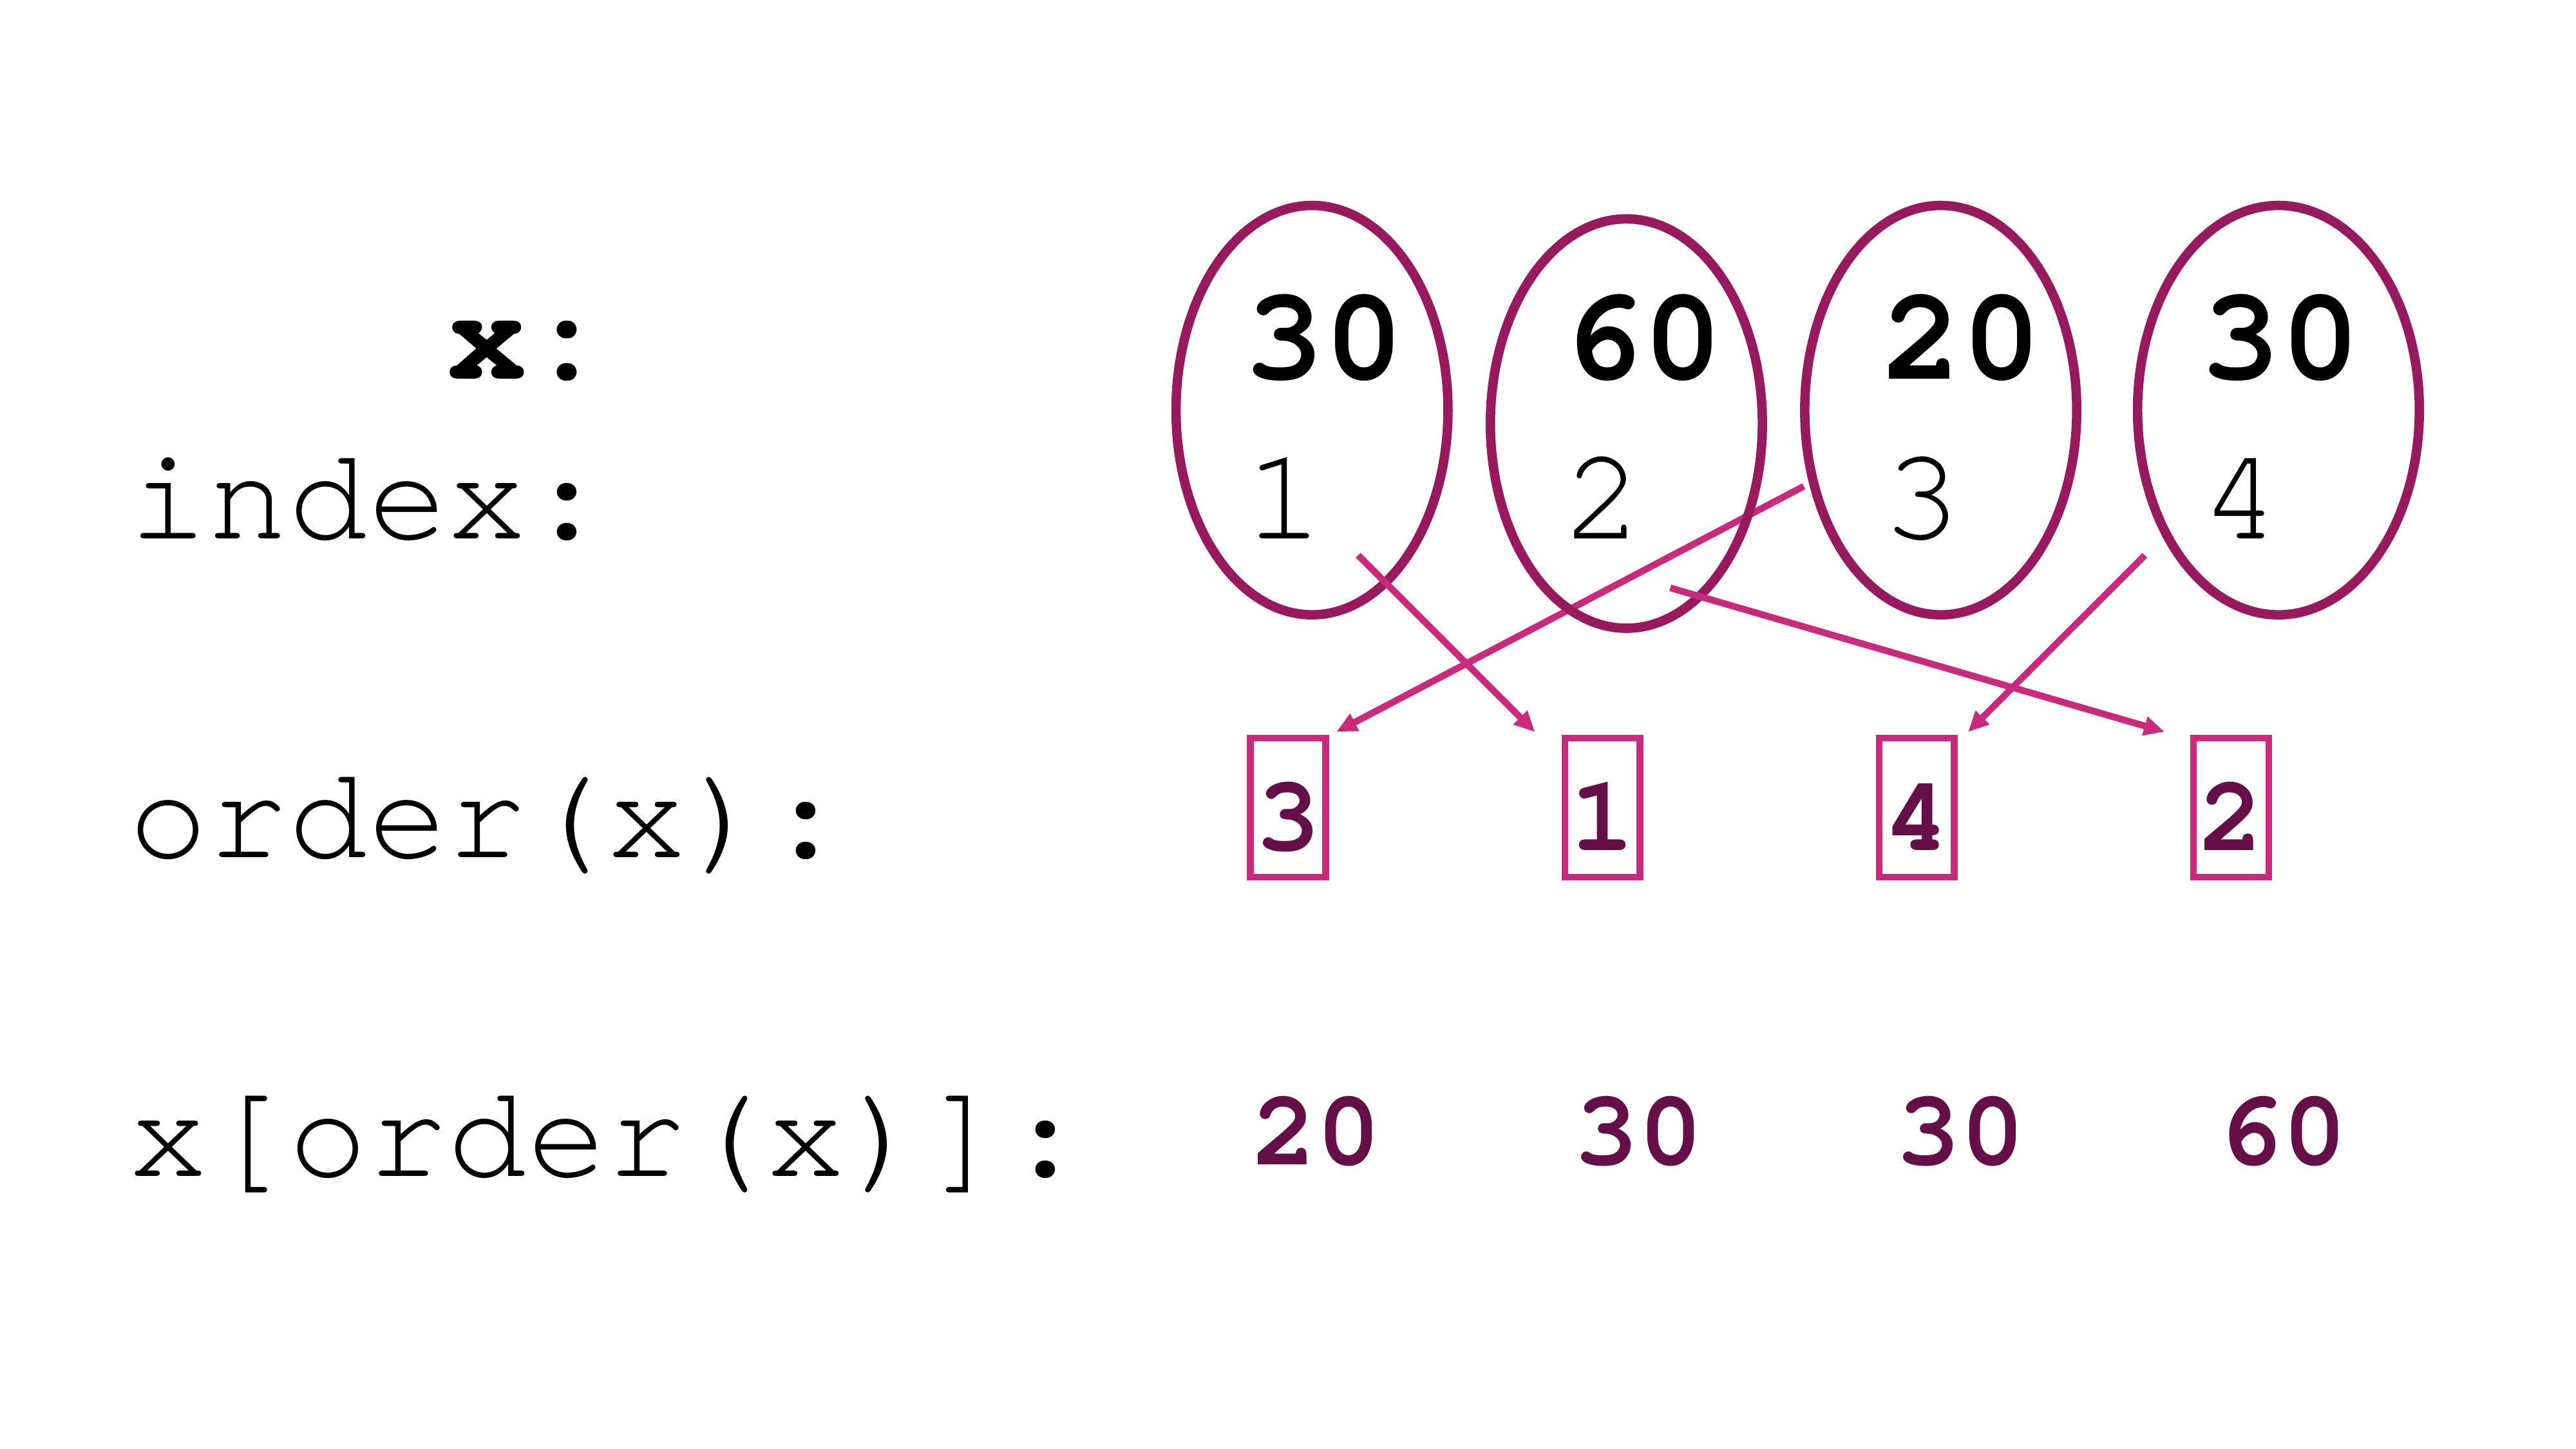

x:        30  60  20  30
index:        1   2   3   4

order(x):

x[order(x)]:

3
1
4
2
 20   30   30   60